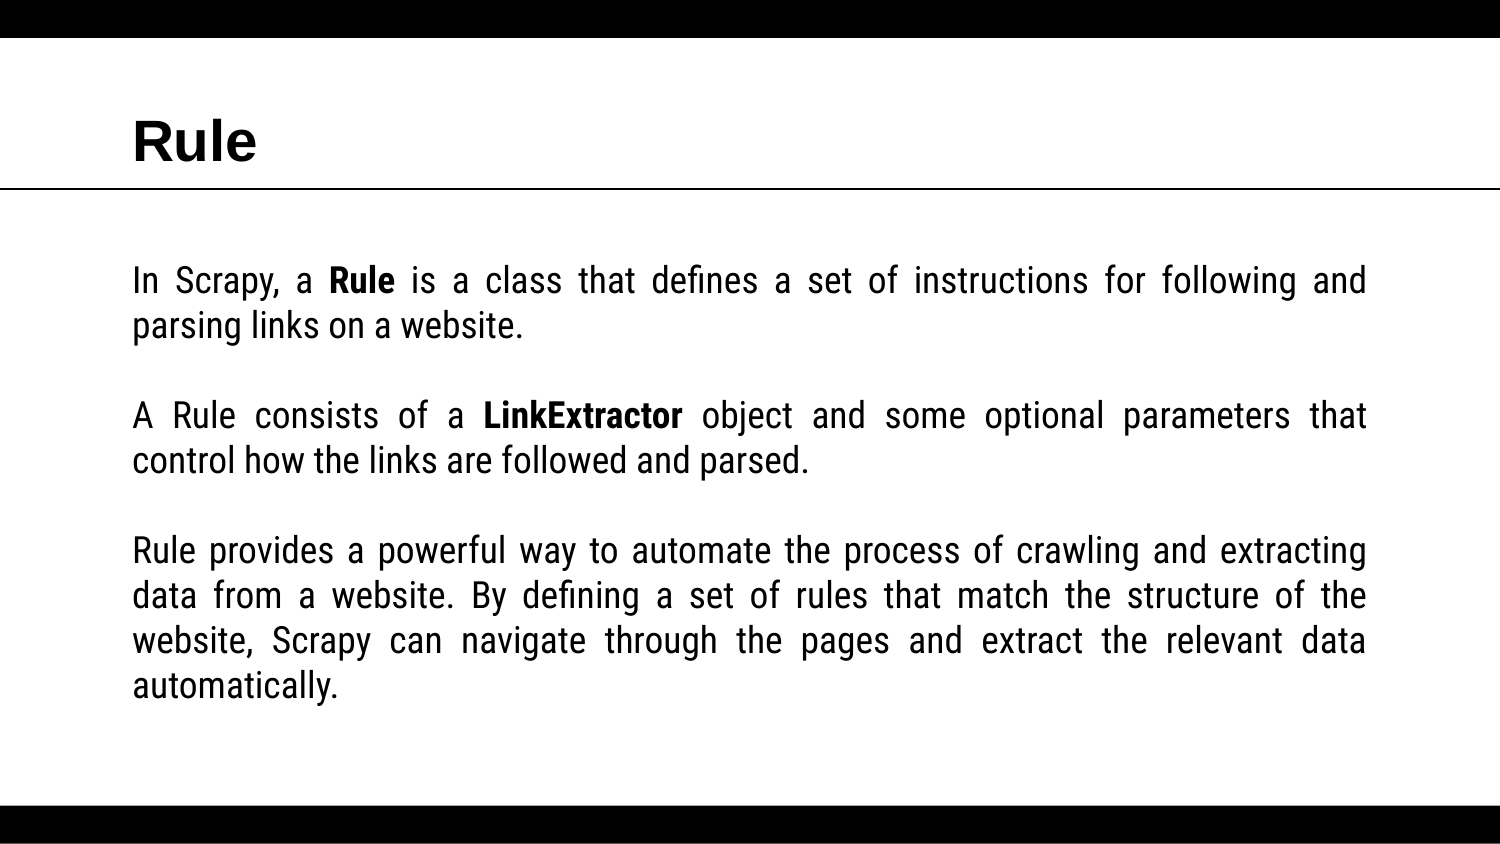

# Rule
In Scrapy, a Rule is a class that defines a set of instructions for following and parsing links on a website.

A Rule consists of a LinkExtractor object and some optional parameters that control how the links are followed and parsed.

Rule provides a powerful way to automate the process of crawling and extracting data from a website. By defining a set of rules that match the structure of the website, Scrapy can navigate through the pages and extract the relevant data automatically.